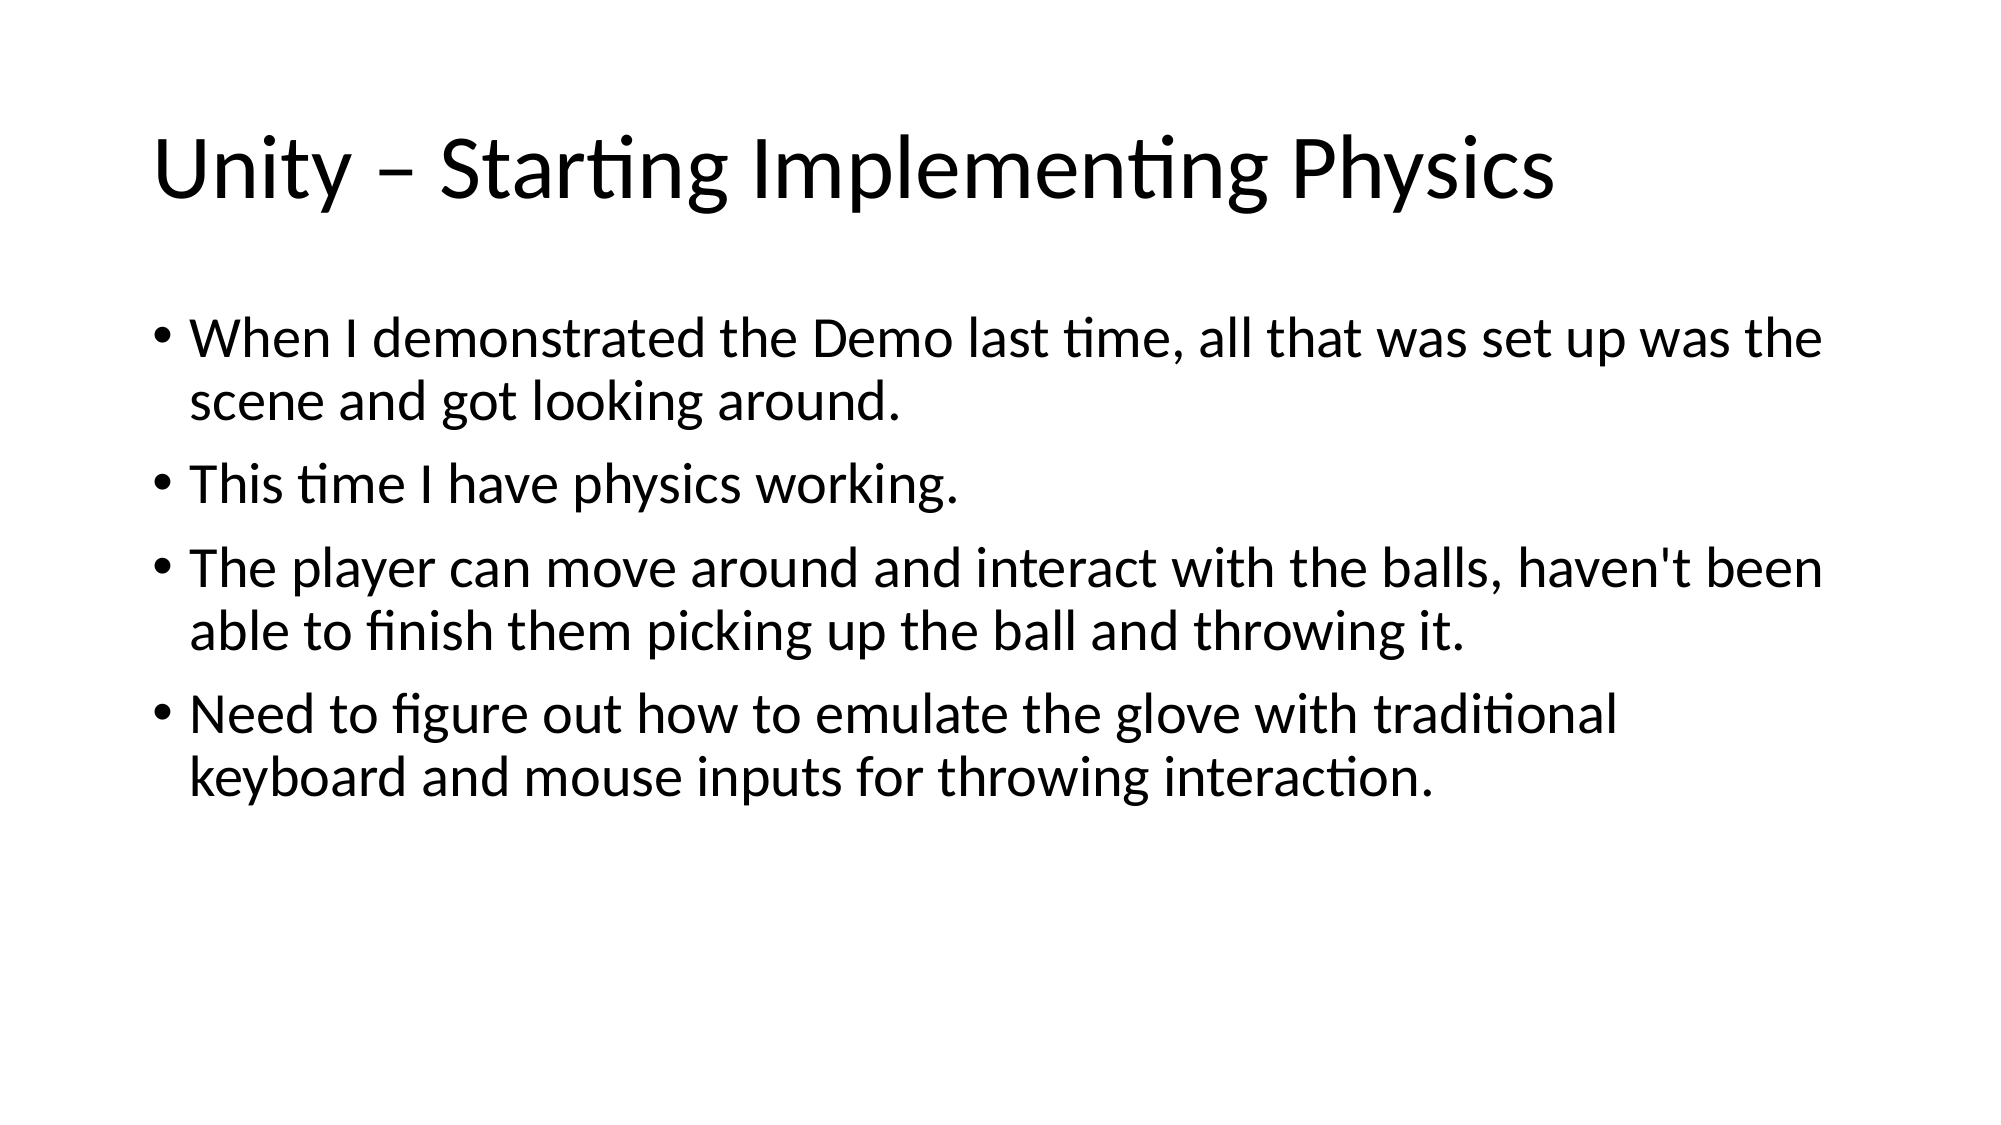

# Unity – Starting Implementing Physics
When I demonstrated the Demo last time, all that was set up was the scene and got looking around.
This time I have physics working.
The player can move around and interact with the balls, haven't been able to finish them picking up the ball and throwing it.
Need to figure out how to emulate the glove with traditional keyboard and mouse inputs for throwing interaction.